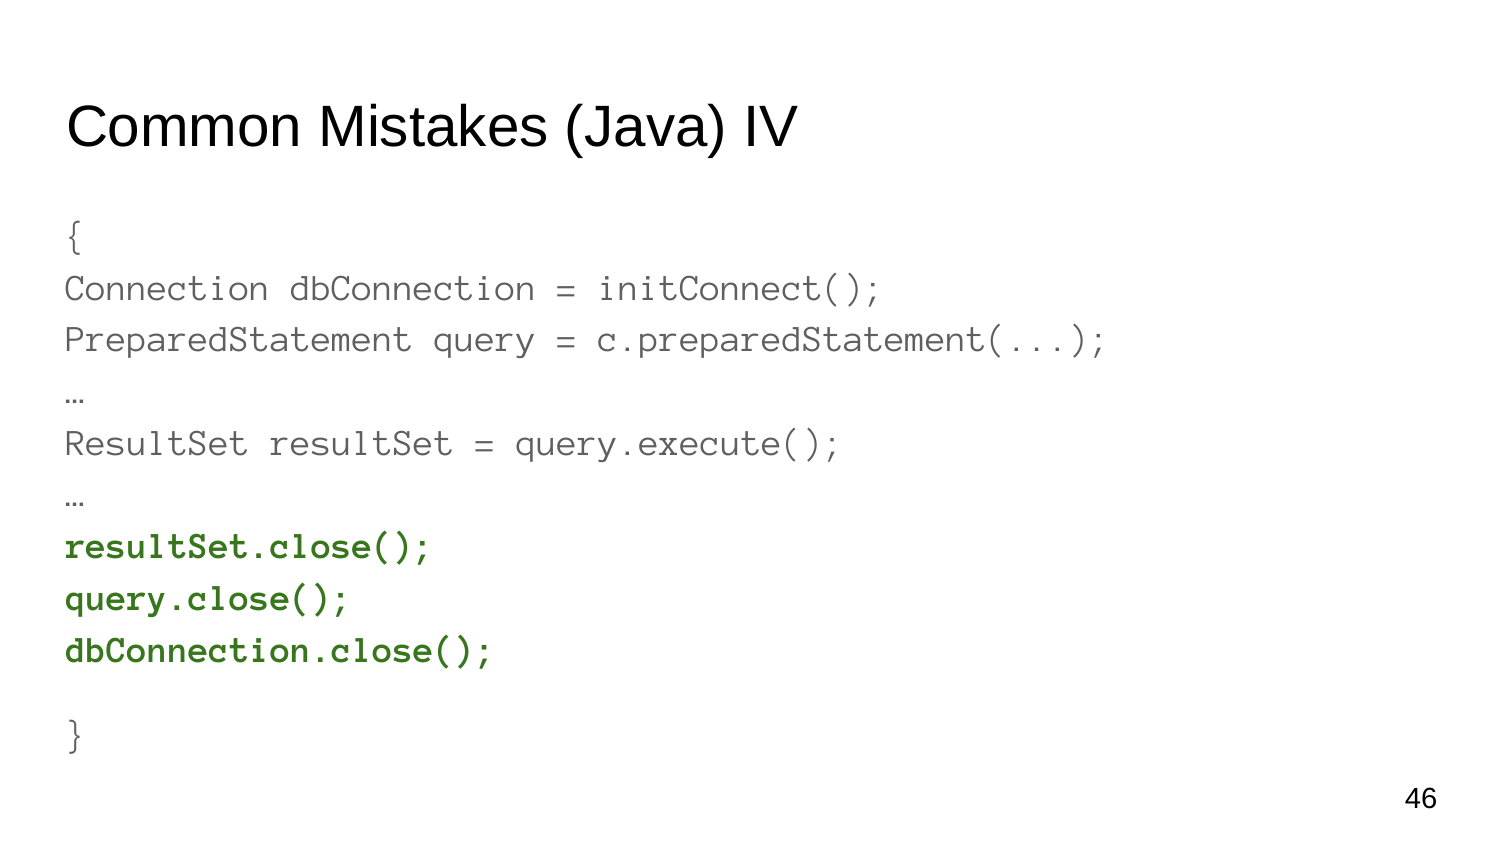

# Common Mistakes (Java) IV
{
Connection dbConnection = initConnect();
PreparedStatement query = c.preparedStatement(...);
…
ResultSet resultSet = query.execute();
…
resultSet.close();
query.close();
dbConnection.close();
}

46